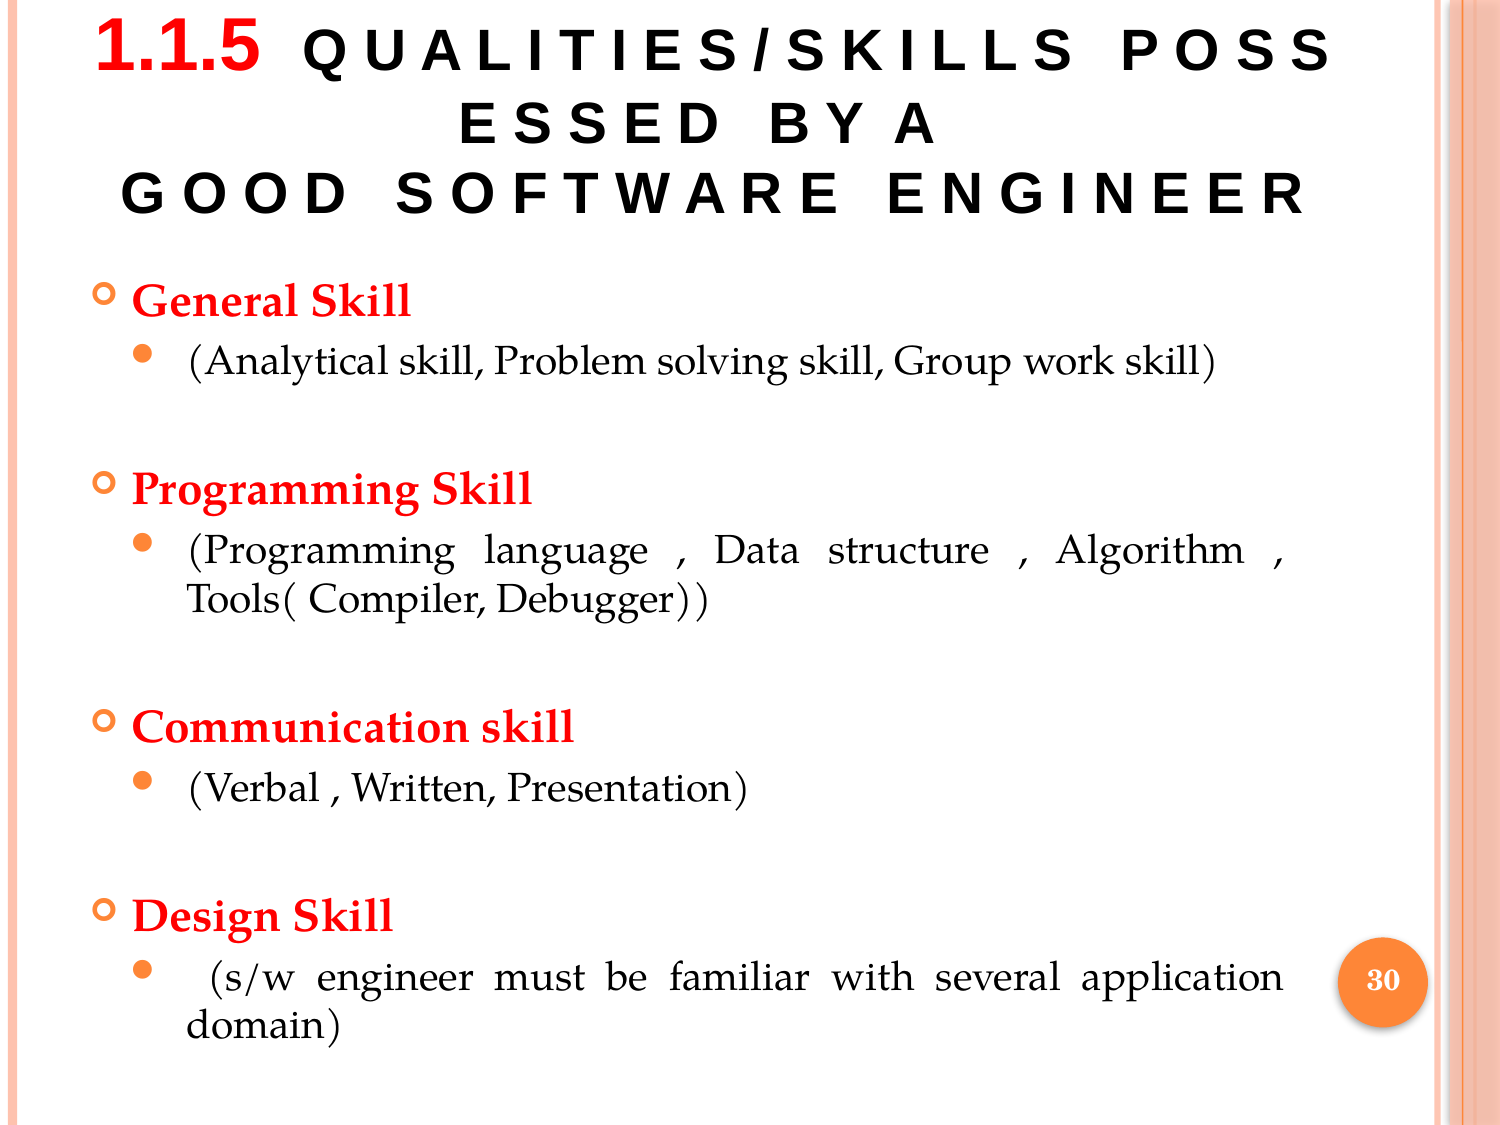

# 1.1.5  Q U A L I T I E S / S K I L L S   P O S S E S S E D   B Y  A G O O D   S O F T W A R E   E N G I N E E R
General Skill
(Analytical skill, Problem solving skill, Group work skill)

Programming Skill
(Programming language , Data structure , Algorithm , Tools( Compiler, Debugger))

Communication skill
(Verbal , Written, Presentation)

Design Skill
 (s/w engineer must be familiar with several application domain)

30